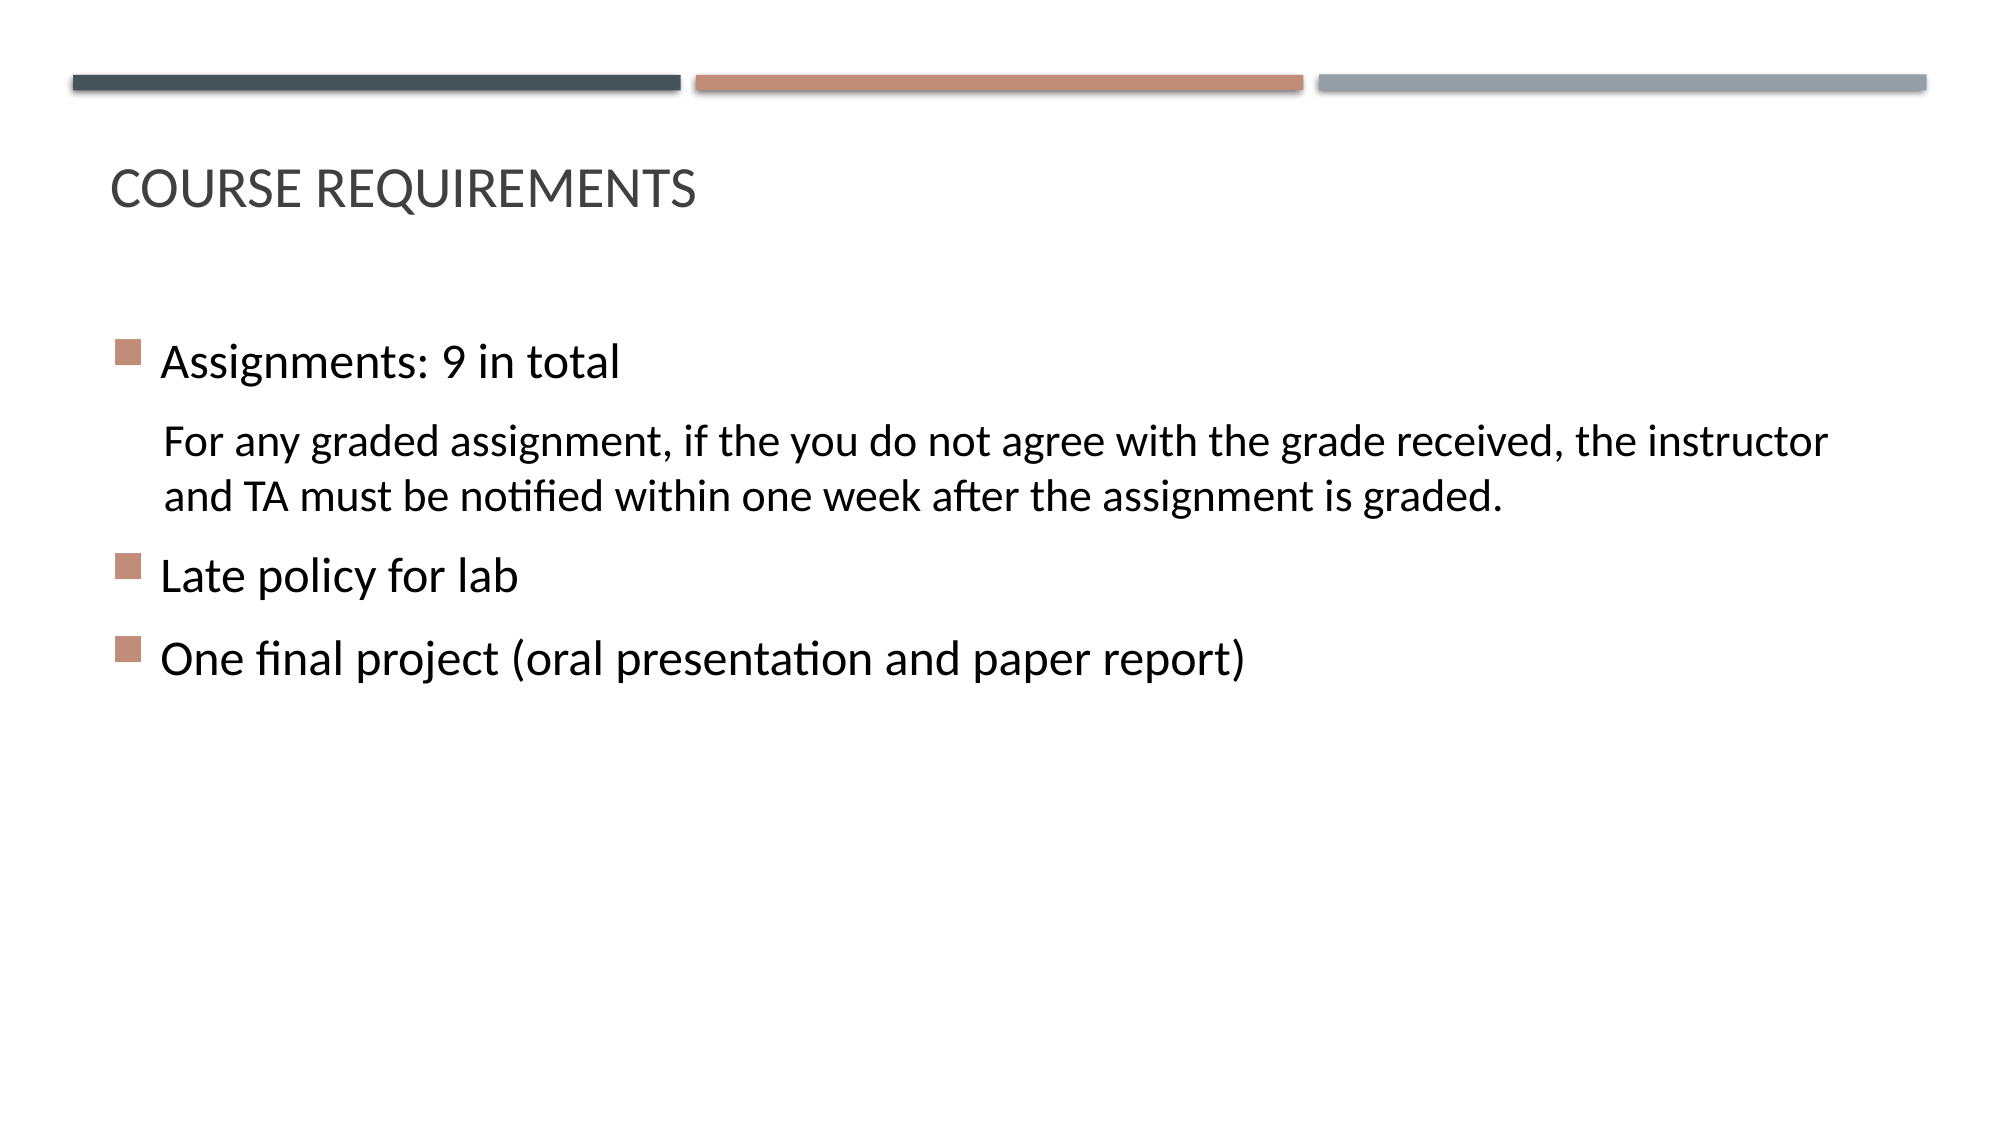

# Course requirements
Assignments: 9 in total
For any graded assignment, if the you do not agree with the grade received, the instructor and TA must be notified within one week after the assignment is graded.
Late policy for lab
One final project (oral presentation and paper report)